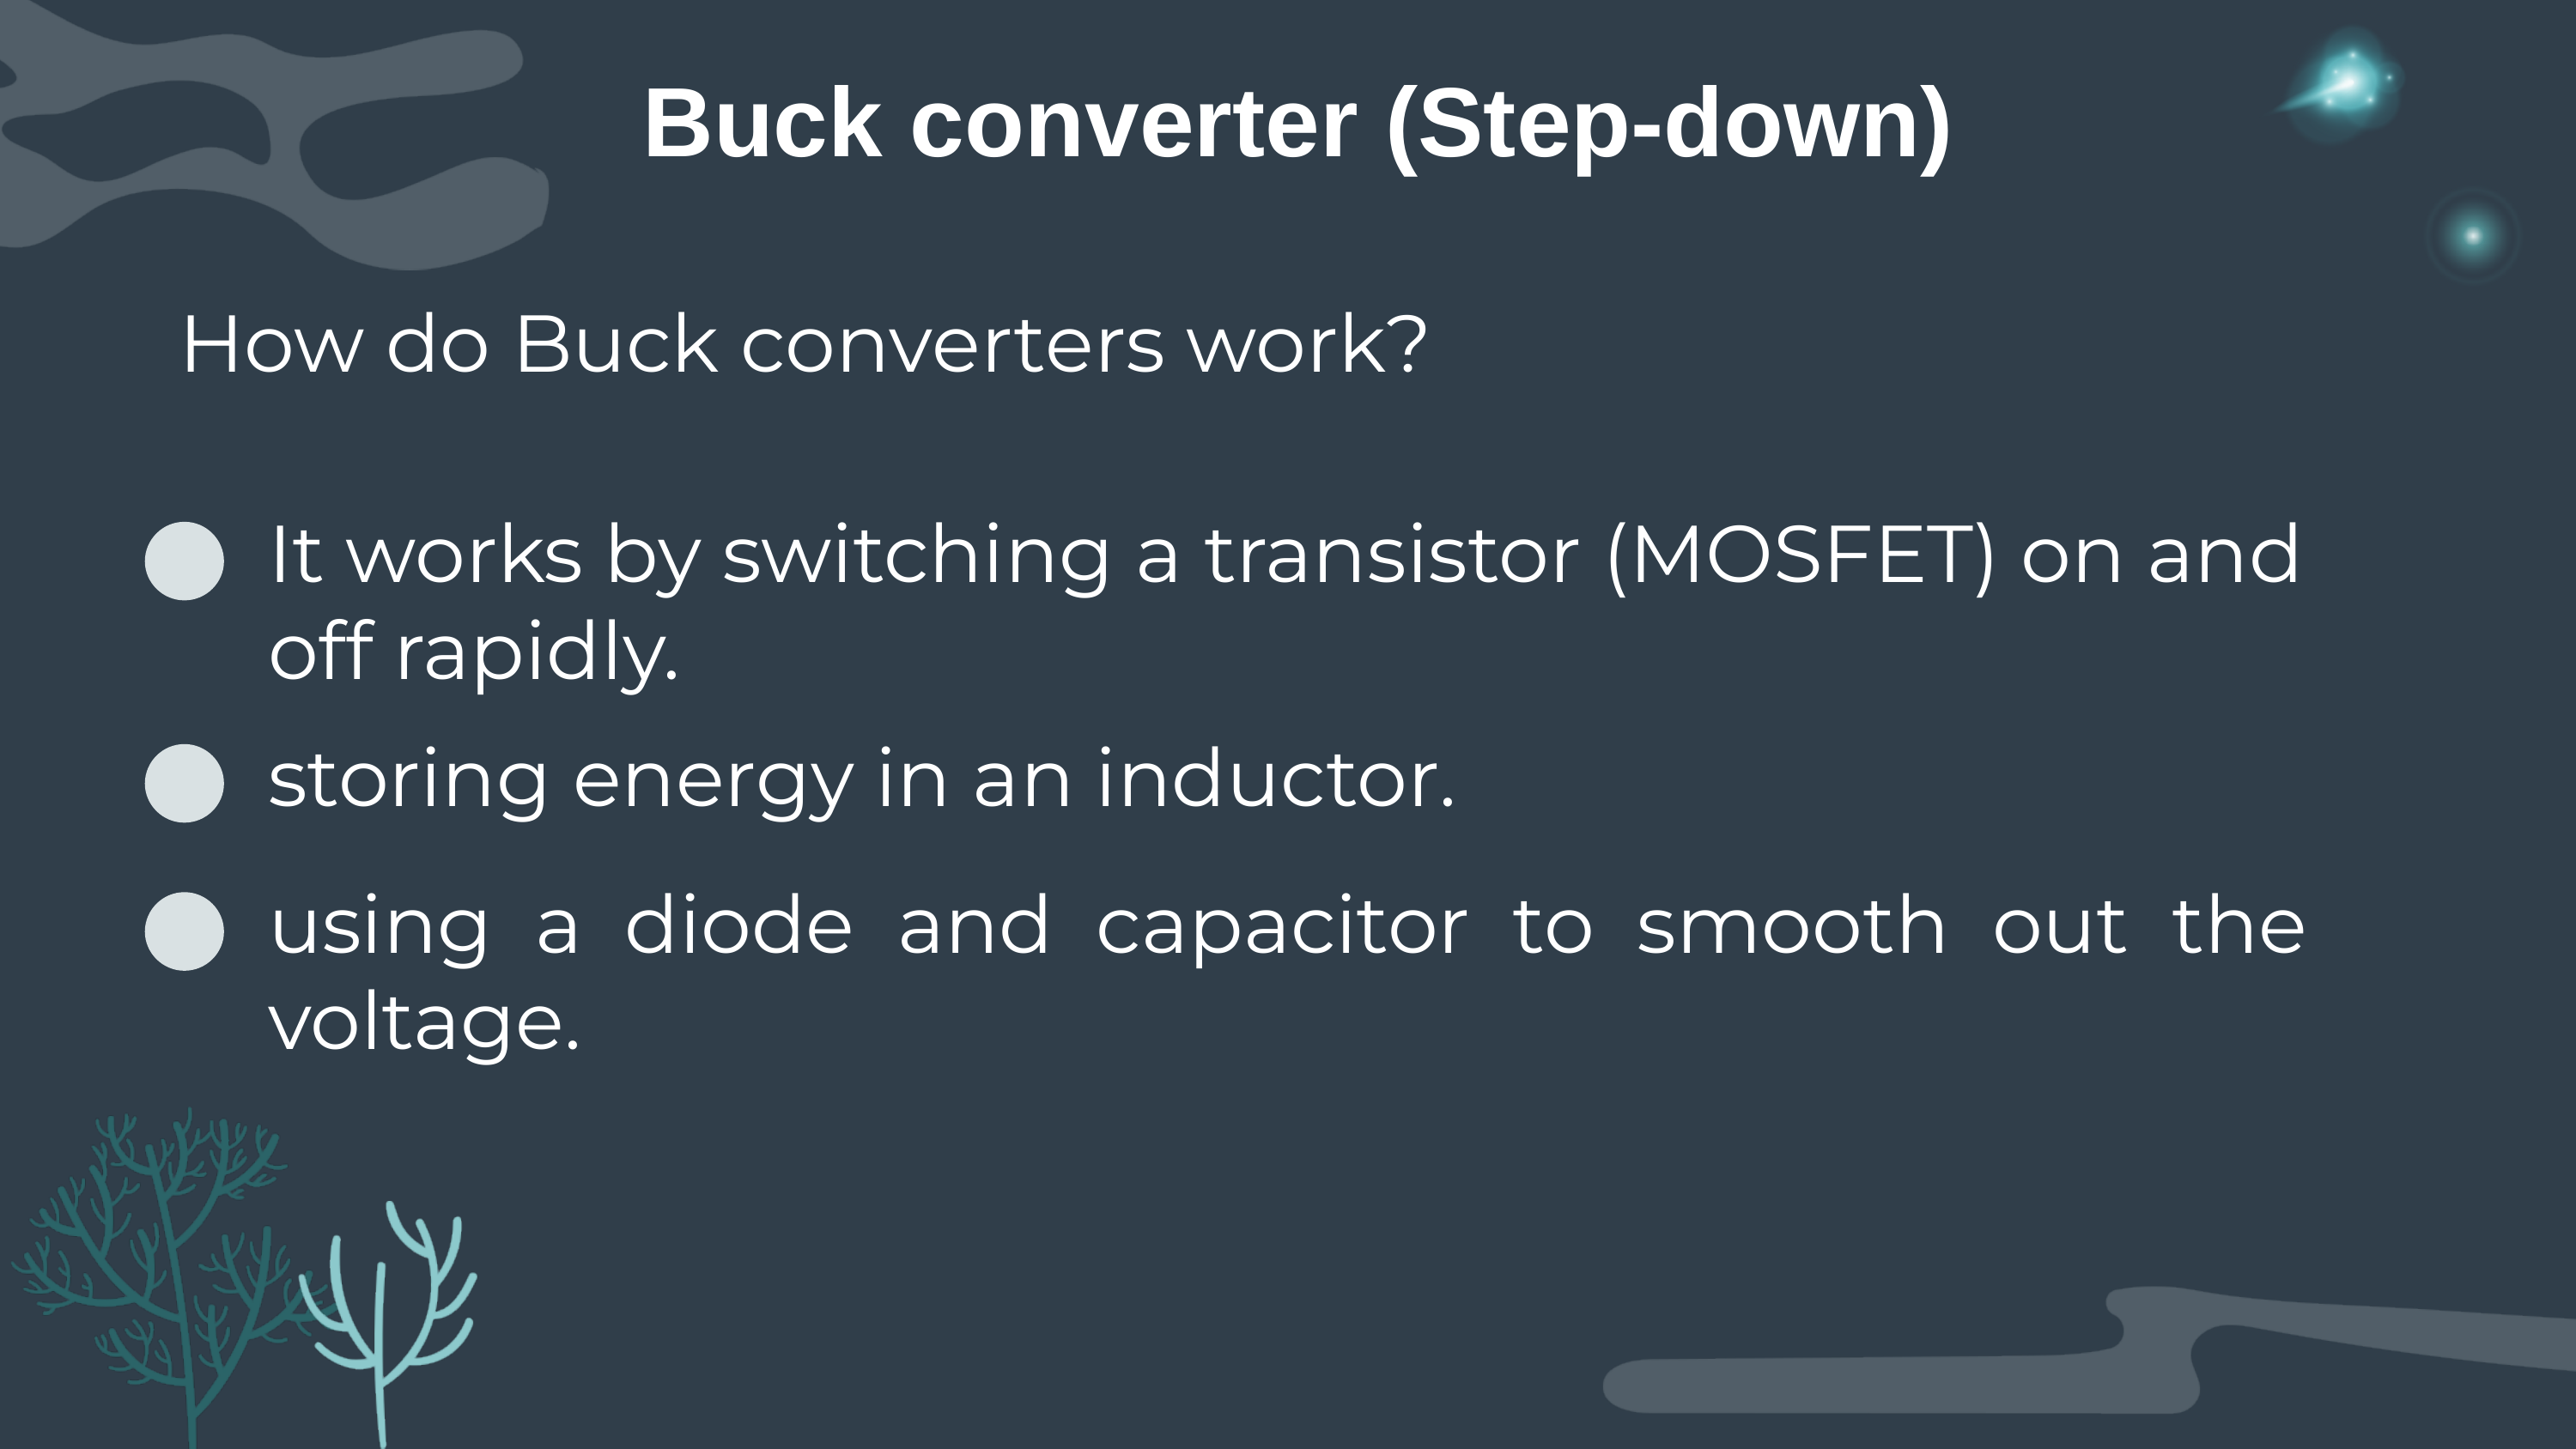

Buck converter (Step-down)

How do Buck converters work?
It works by switching a transistor (MOSFET) on and off rapidly.

storing energy in an inductor.

using a diode and capacitor to smooth out the voltage.